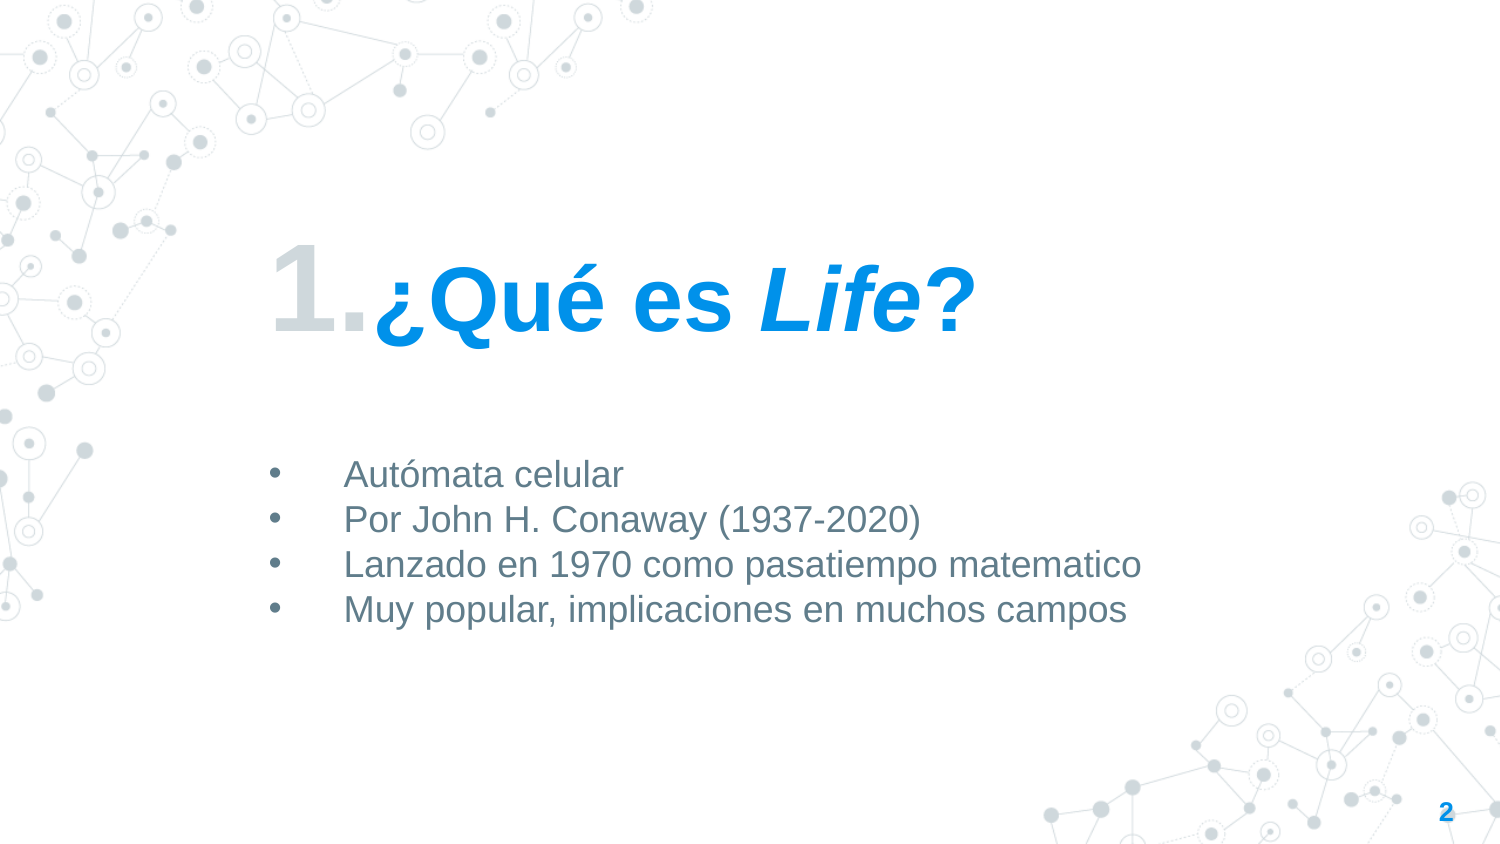

# 1.¿Qué es Life?
Autómata celular
Por John H. Conaway (1937-2020)
Lanzado en 1970 como pasatiempo matematico
Muy popular, implicaciones en muchos campos
2